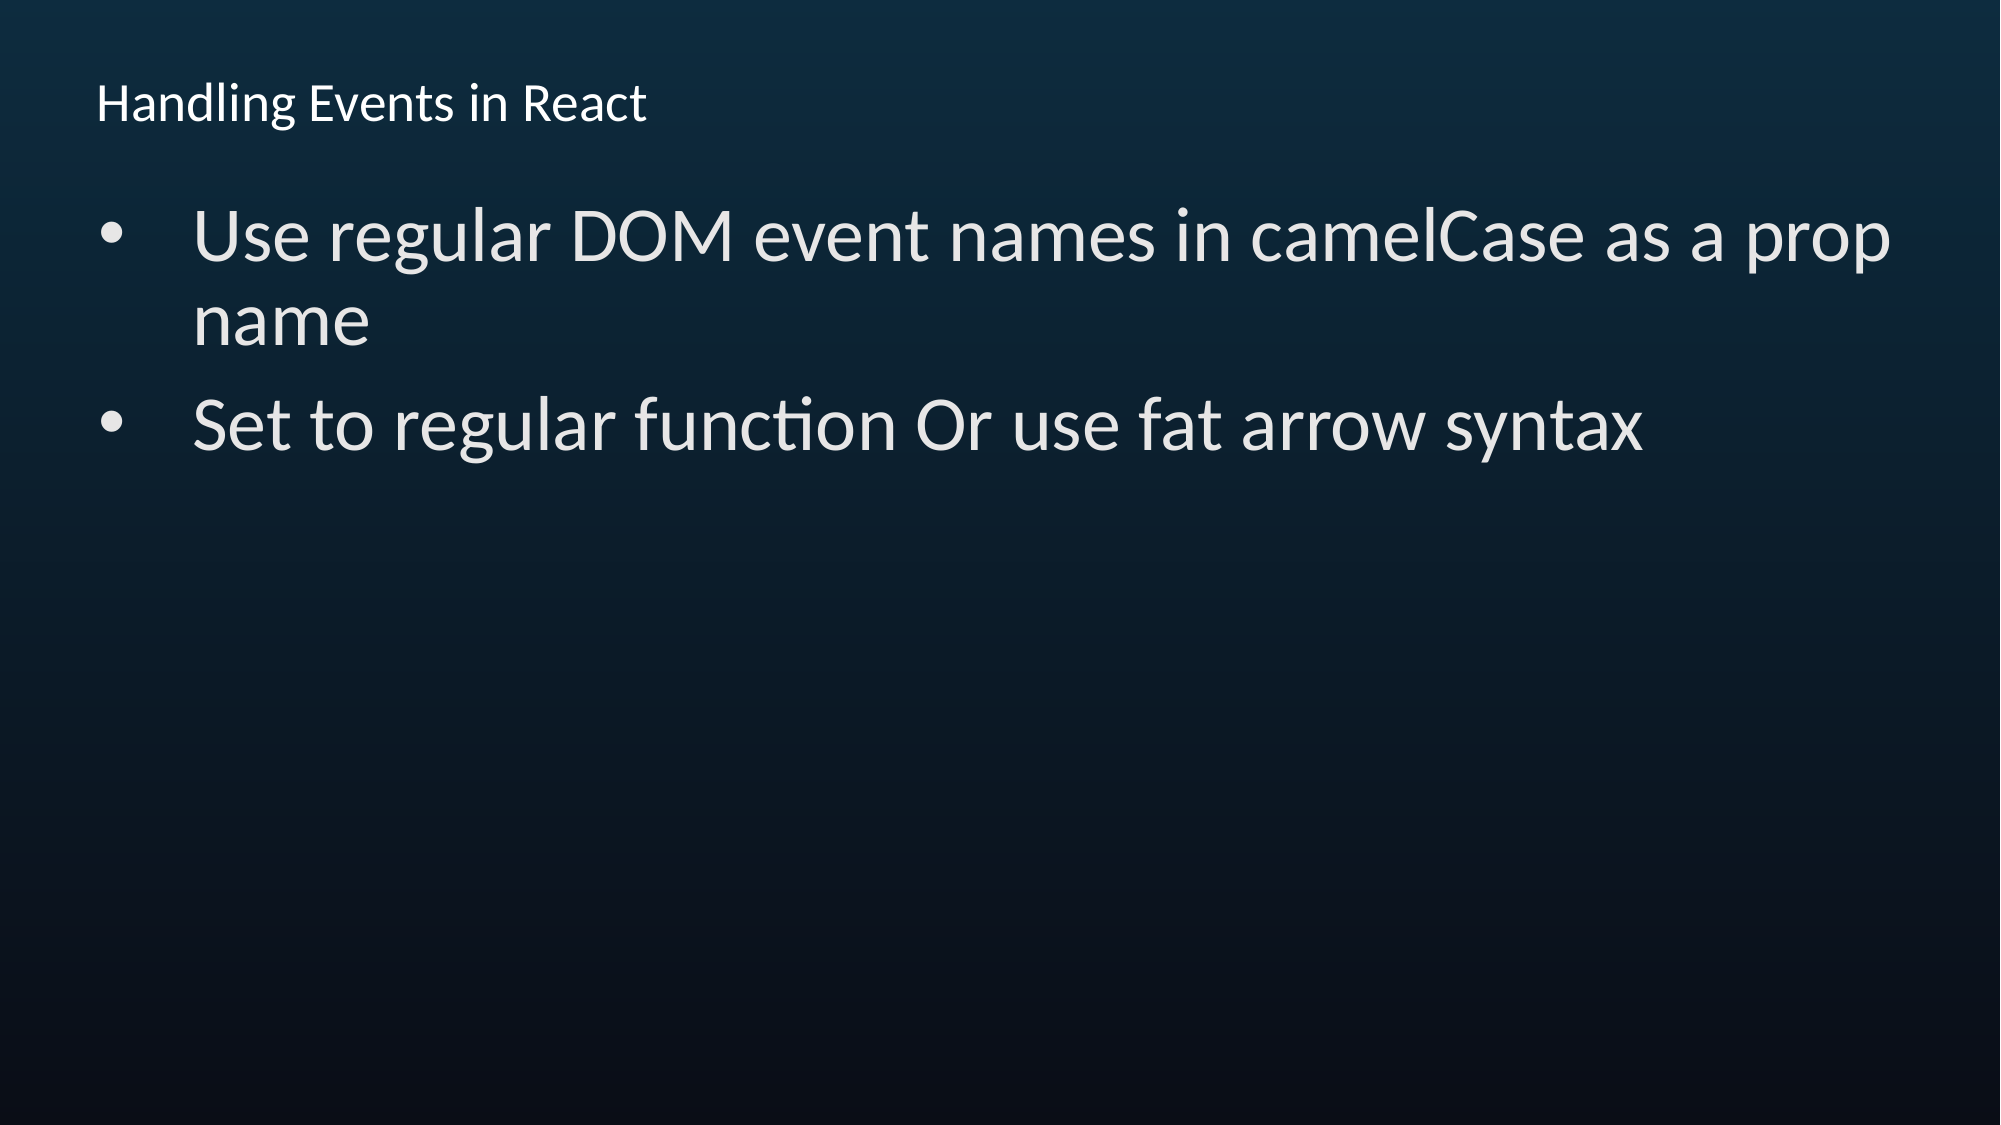

# Handling Events in React
Use regular DOM event names in camelCase as a prop name
Set to regular function Or use fat arrow syntax